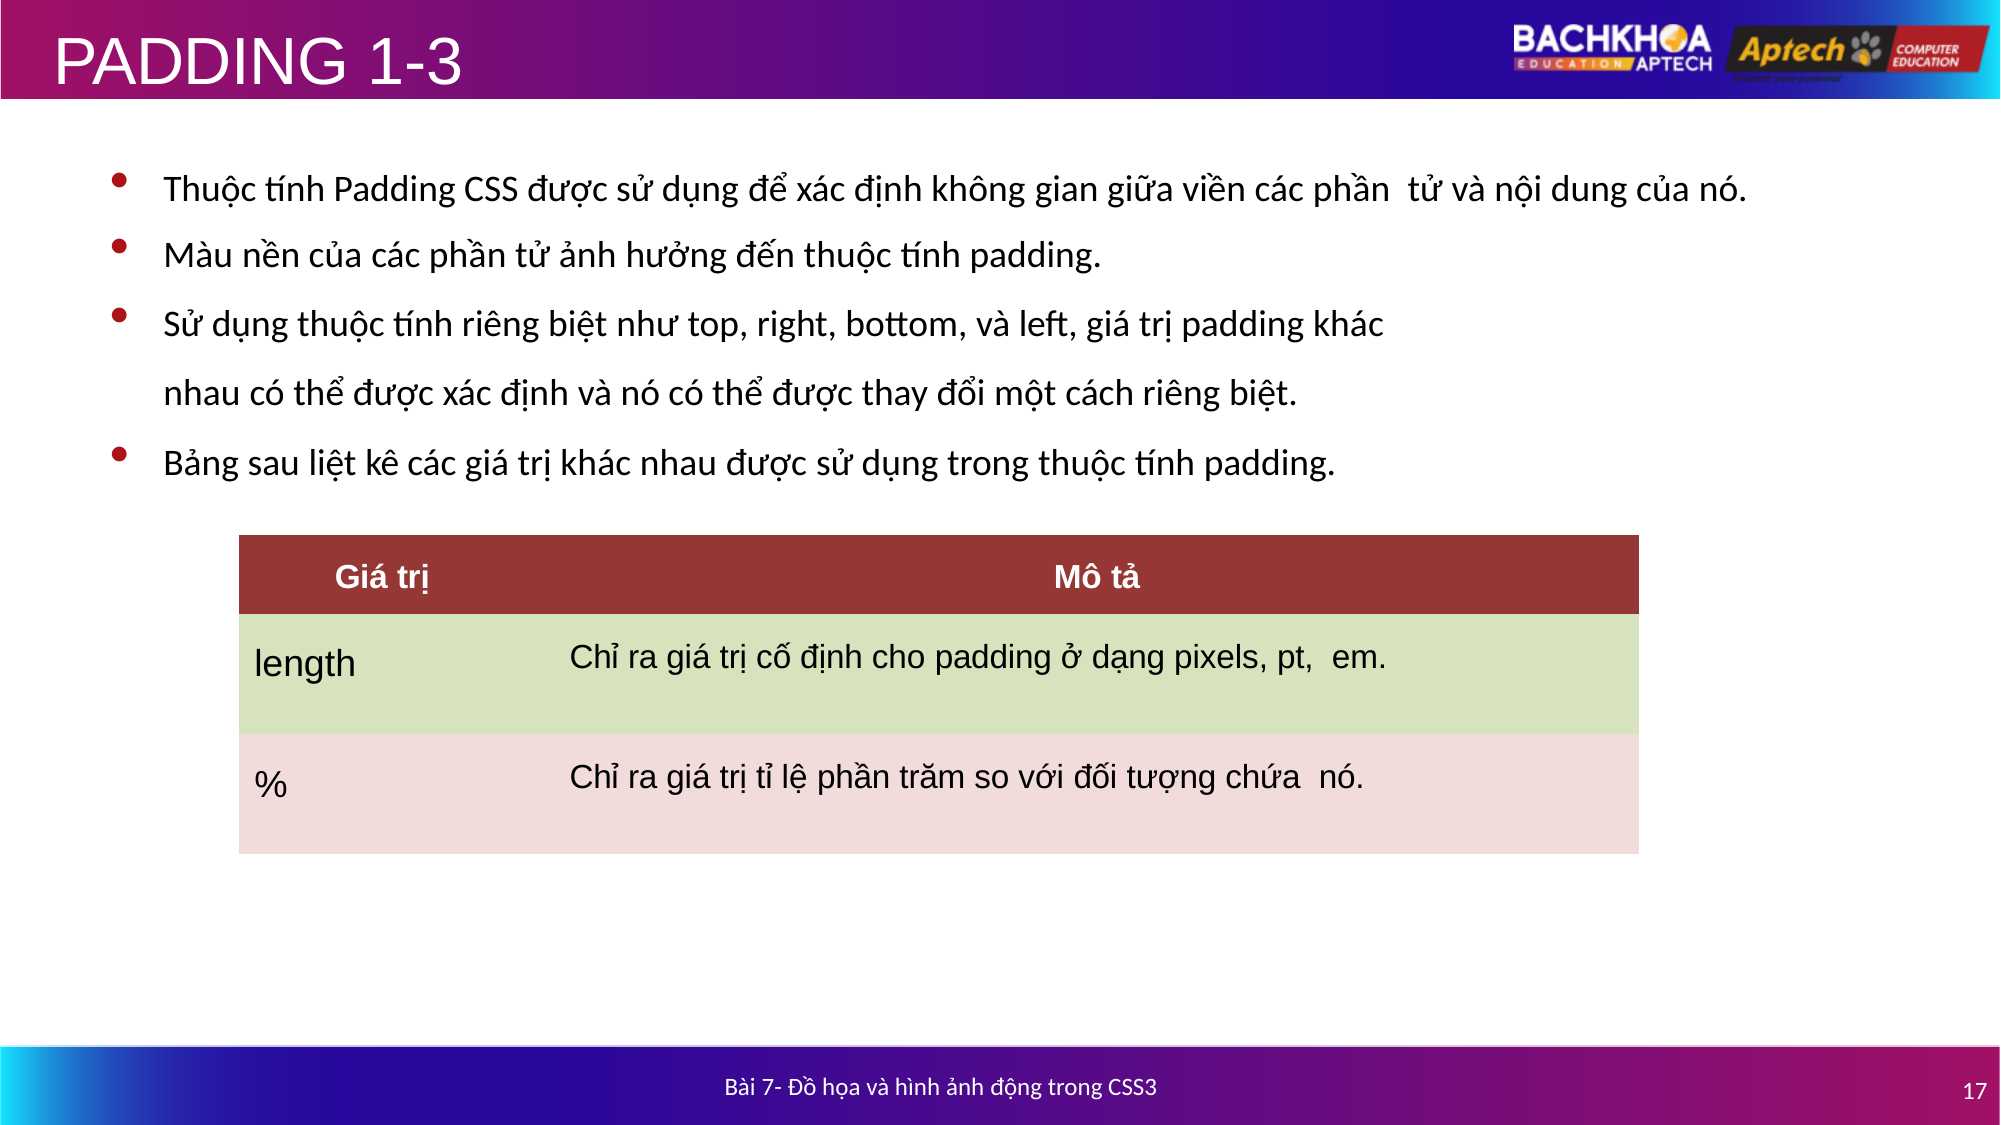

# PADDING 1-3
Thuộc tính Padding CSS được sử dụng để xác định không gian giữa viền các phần  tử và nội dung của nó.
Màu nền của các phần tử ảnh hưởng đến thuộc tính padding.
Sử dụng thuộc tính riêng biệt như top, right, bottom, và left, giá trị padding khác
nhau có thể được xác định và nó có thể được thay đổi một cách riêng biệt.
Bảng sau liệt kê các giá trị khác nhau được sử dụng trong thuộc tính padding.
| Giá trị | Mô tả |
| --- | --- |
| length | Chỉ ra giá trị cố định cho padding ở dạng pixels, pt, em. |
| % | Chỉ ra giá trị tỉ lệ phần trăm so với đối tượng chứa nó. |
Bài 7- Đồ họa và hình ảnh động trong CSS3
17